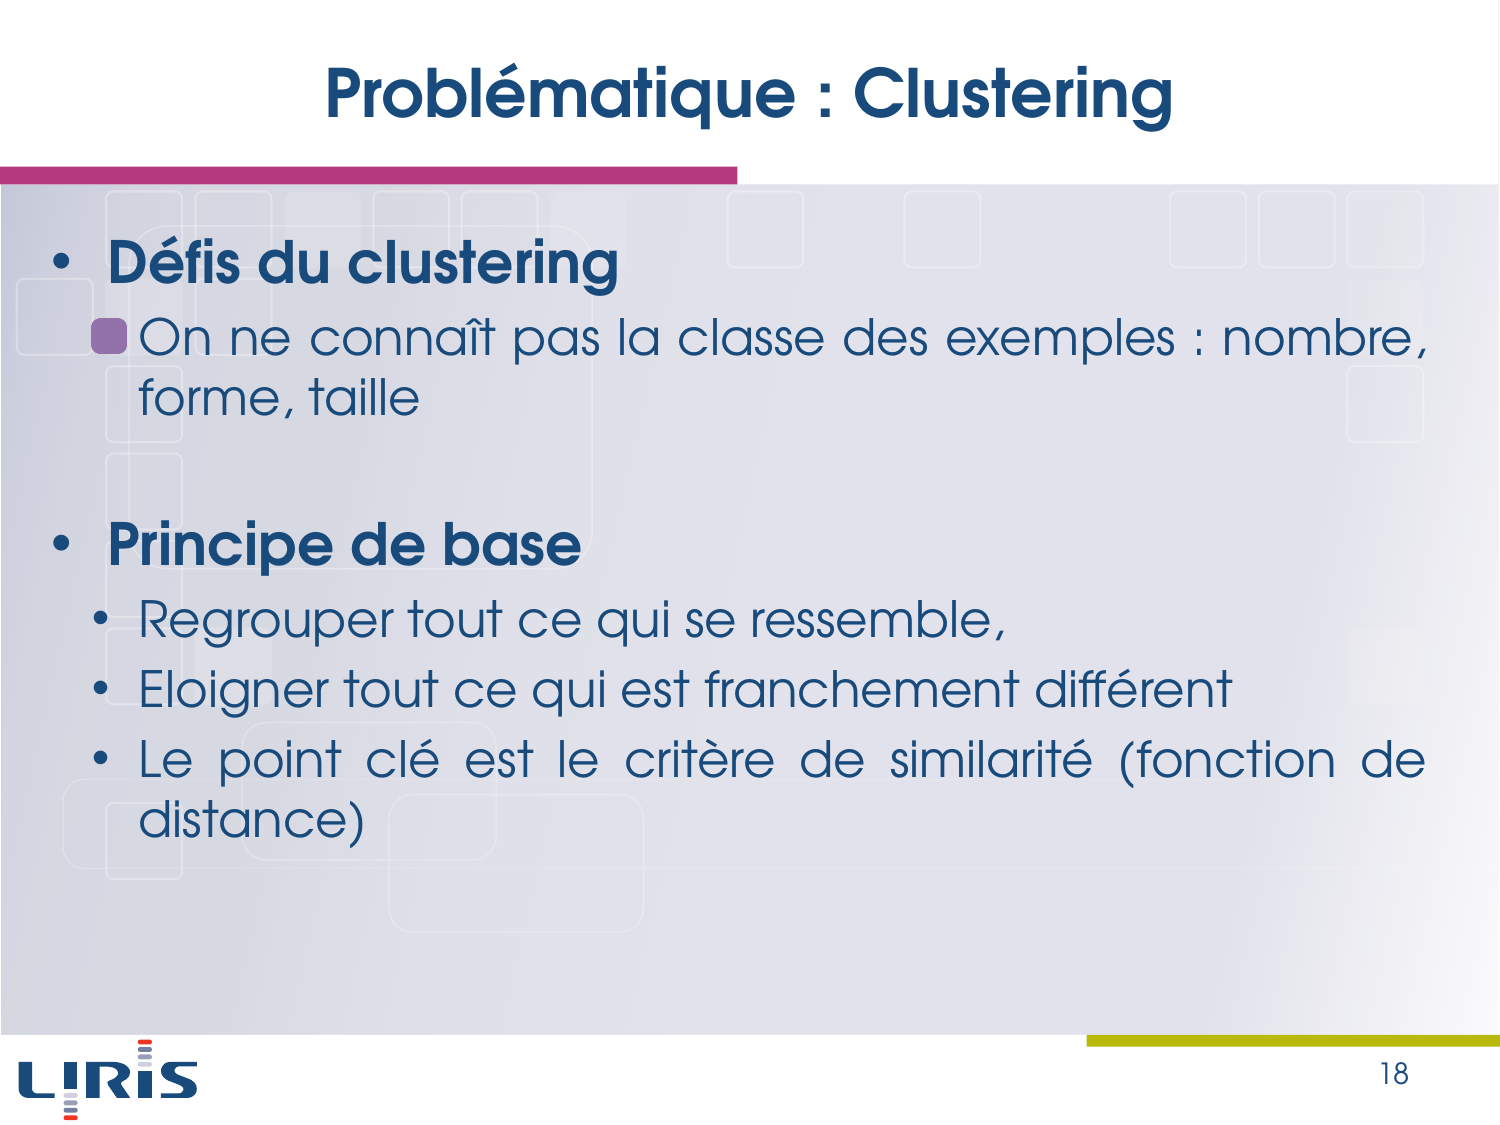

Problématique : Clustering
Défis du clustering
On ne connaît pas la classe des exemples : nombre, forme, taille

Principe de base
Regrouper tout ce qui se ressemble,
Eloigner tout ce qui est franchement différent
Le point clé est le critère de similarité (fonction de distance)
18